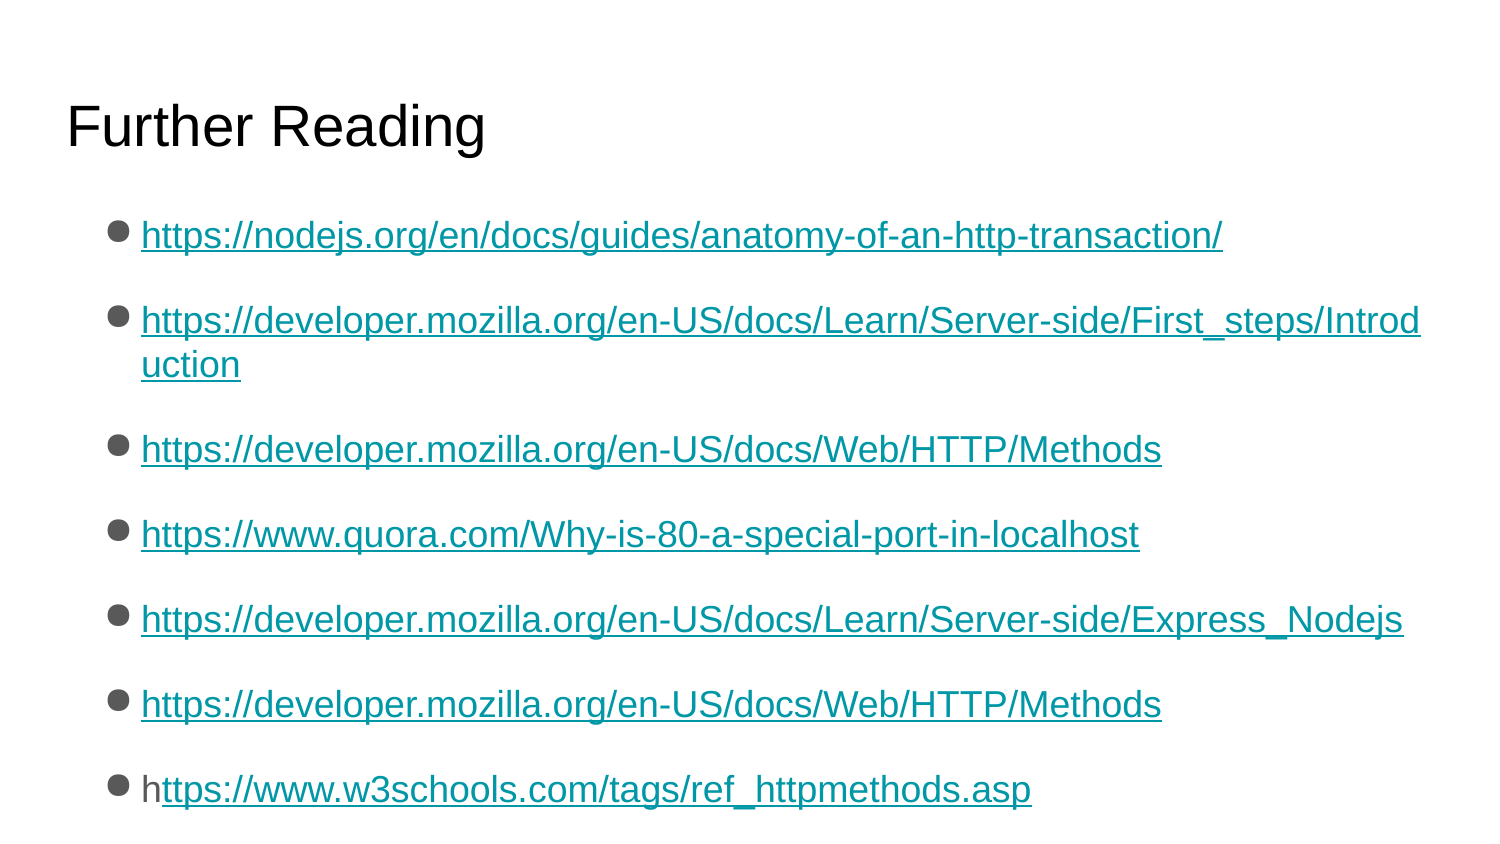

# Further Reading
https://nodejs.org/en/docs/guides/anatomy-of-an-http-transaction/
https://developer.mozilla.org/en-US/docs/Learn/Server-side/First_steps/Introduction
https://developer.mozilla.org/en-US/docs/Web/HTTP/Methods
https://www.quora.com/Why-is-80-a-special-port-in-localhost
https://developer.mozilla.org/en-US/docs/Learn/Server-side/Express_Nodejs
https://developer.mozilla.org/en-US/docs/Web/HTTP/Methods
https://www.w3schools.com/tags/ref_httpmethods.asp